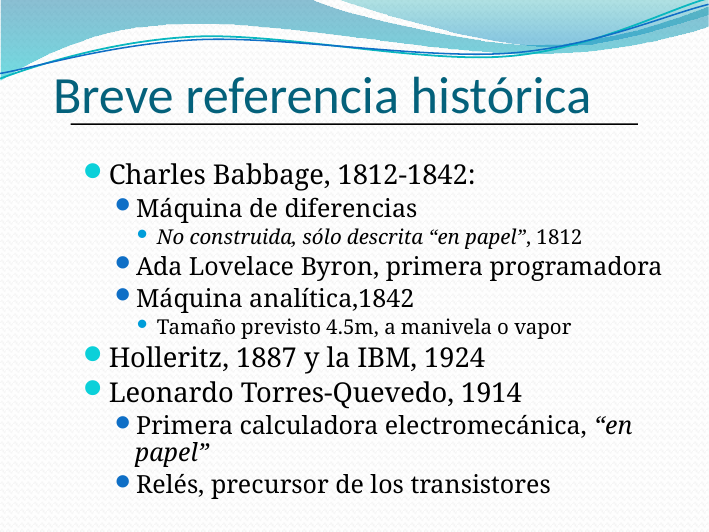

# Breve referencia histórica

Charles Babbage, 1812-1842:
Máquina de diferencias
No construida, sólo descrita “en papel”, 1812
Ada Lovelace Byron, primera programadora
Máquina analítica,1842
Tamaño previsto 4.5m, a manivela o vapor
Holleritz, 1887 y la IBM, 1924
Leonardo Torres-Quevedo, 1914
Primera calculadora electromecánica, “en papel”
Relés, precursor de los transistores